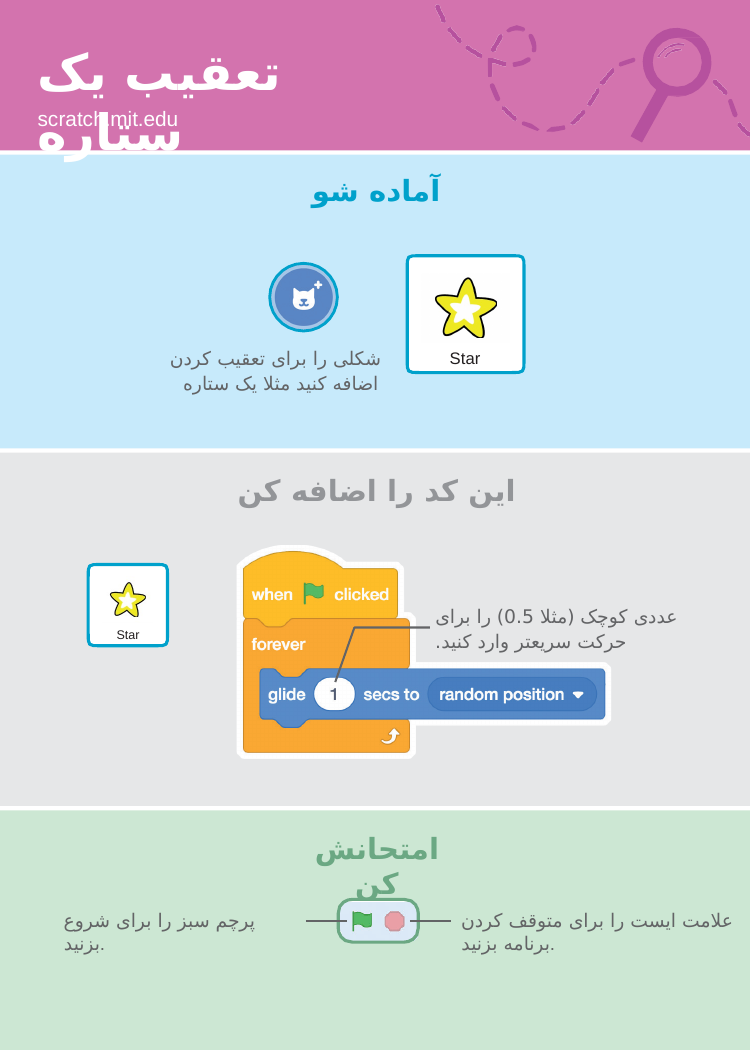

# تعقیب یک ستاره

scratch.mit.edu

آماده شو

شکلی را برای تعقیب کردن اضافه کنید مثلا یک ستاره
Star

این کد را اضافه کن

عددی کوچک (مثلا 0.5) را برای حرکت سریعتر وارد کنید.
Star

امتحانش کن

پرچم سبز را برای شروع بزنید.
علامت ایست را برای متوقف کردن برنامه بزنید.